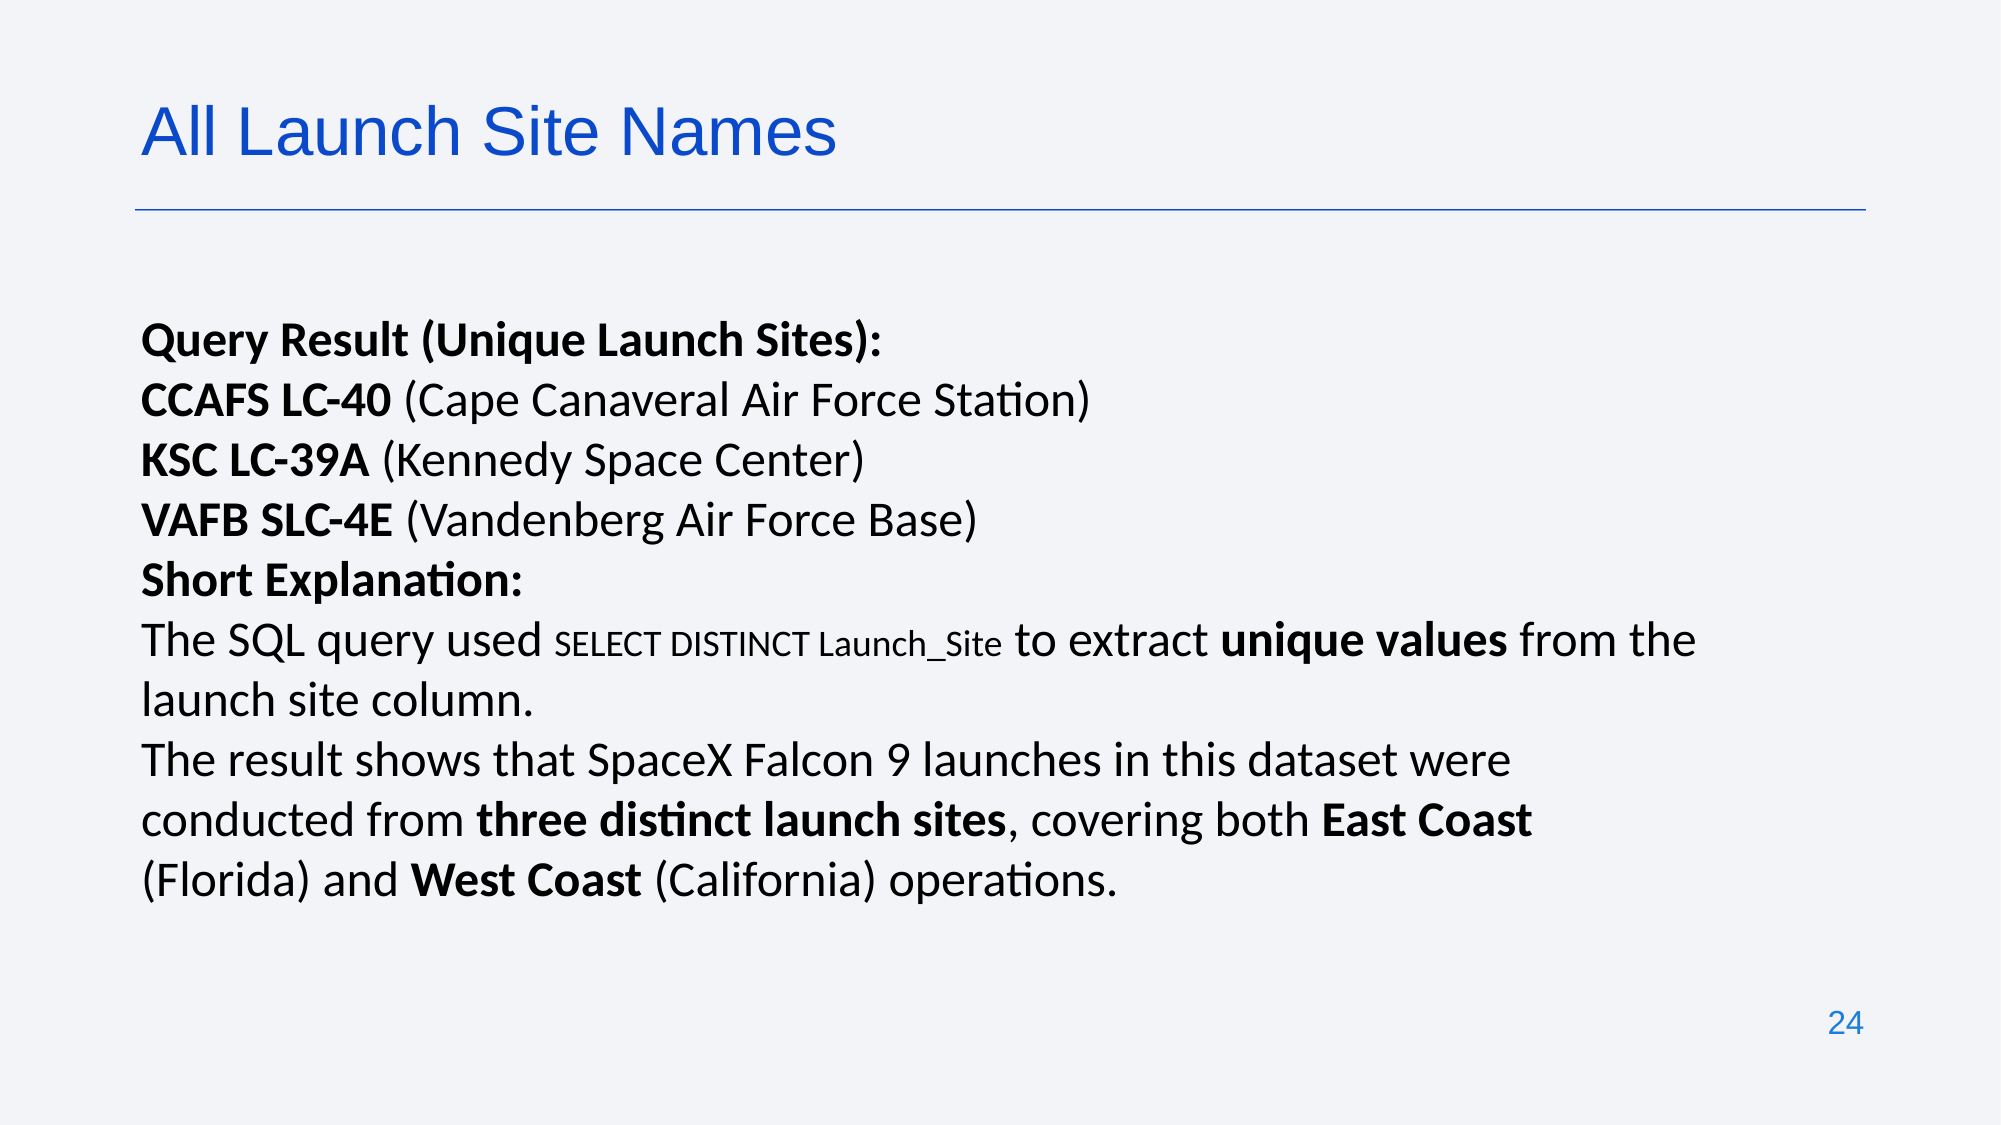

All Launch Site Names
Query Result (Unique Launch Sites):
CCAFS LC-40 (Cape Canaveral Air Force Station)
KSC LC-39A (Kennedy Space Center)
VAFB SLC-4E (Vandenberg Air Force Base)
Short Explanation:
The SQL query used SELECT DISTINCT Launch_Site to extract unique values from the launch site column.
The result shows that SpaceX Falcon 9 launches in this dataset were conducted from three distinct launch sites, covering both East Coast (Florida) and West Coast (California) operations.
24